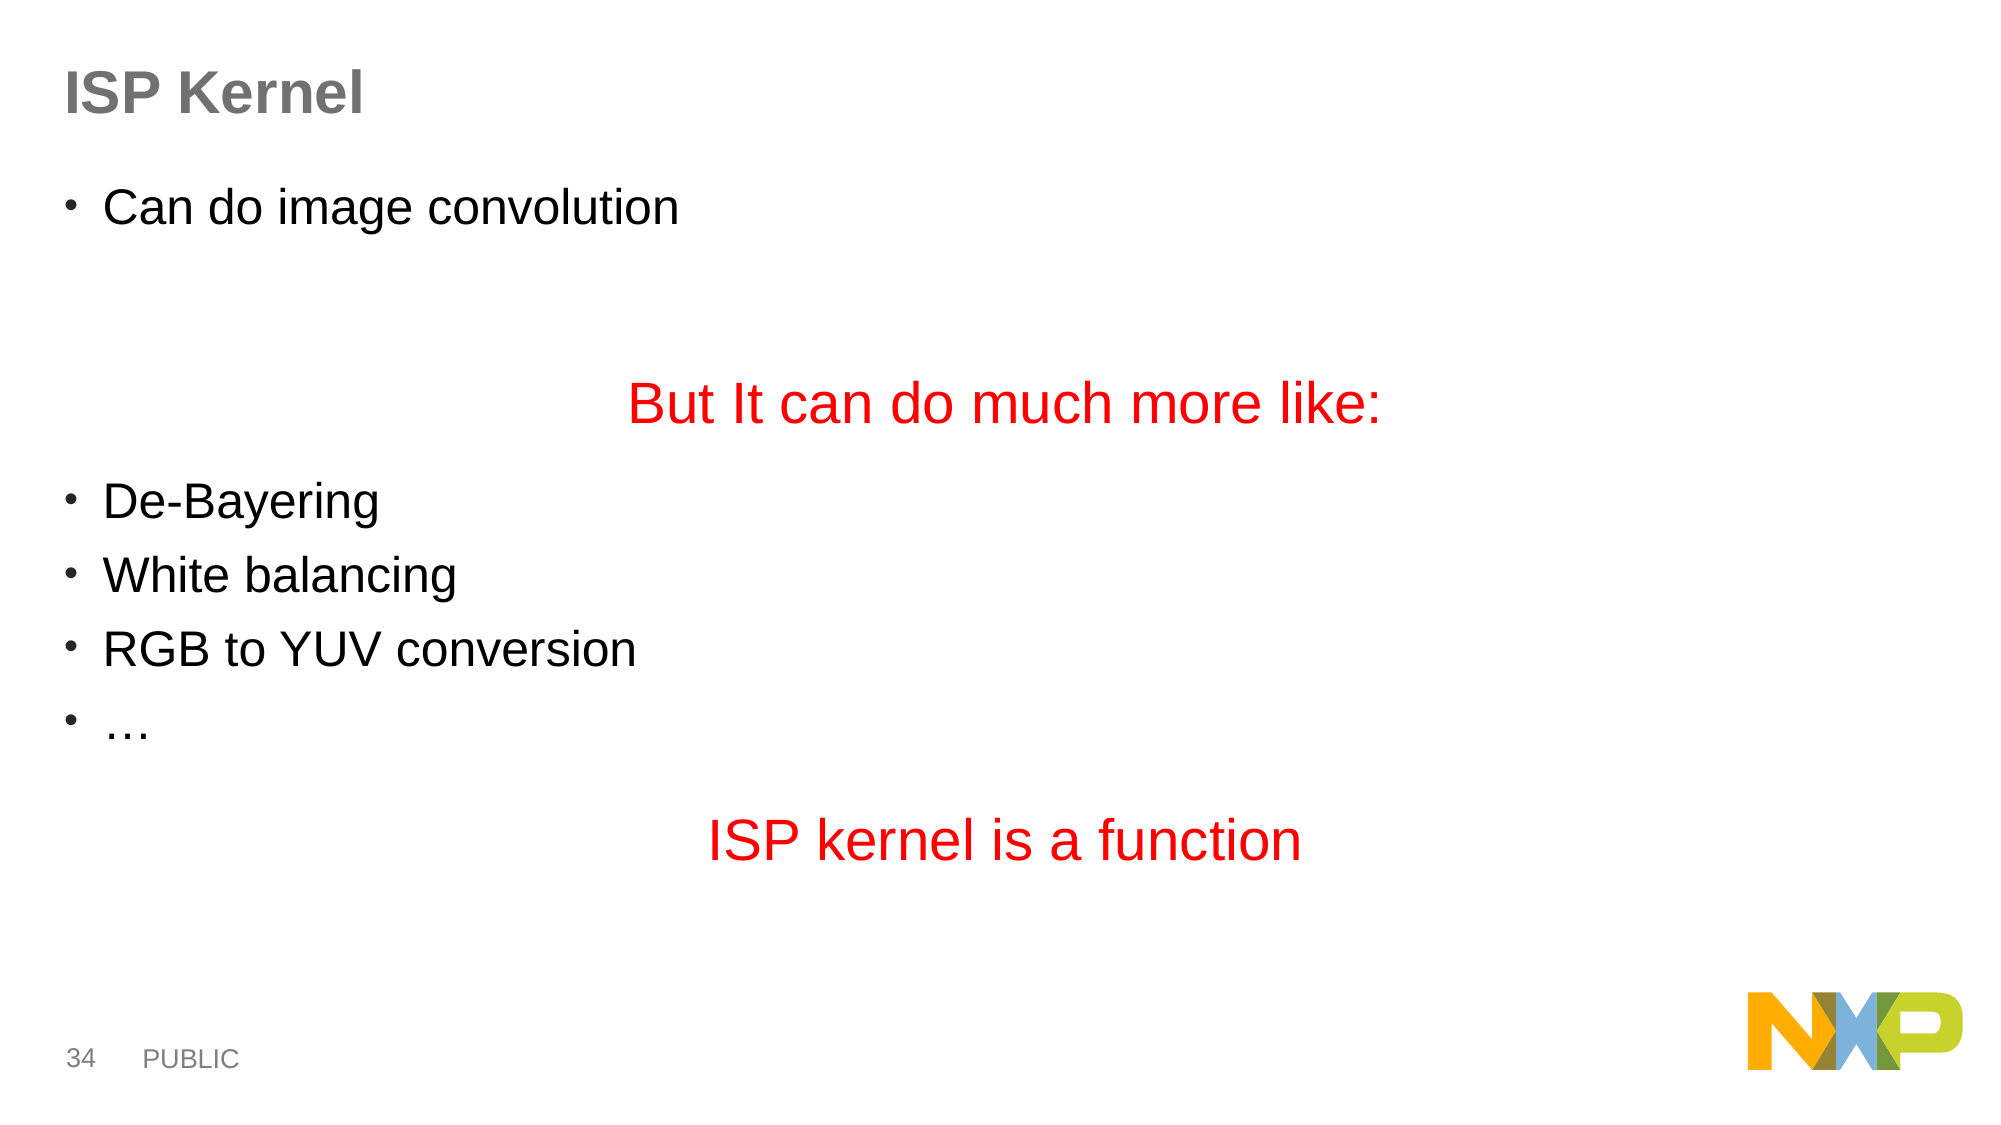

# ISP Kernel
Can do image convolution

De-Bayering
White balancing
RGB to YUV conversion
…
But It can do much more like:
ISP kernel is a function